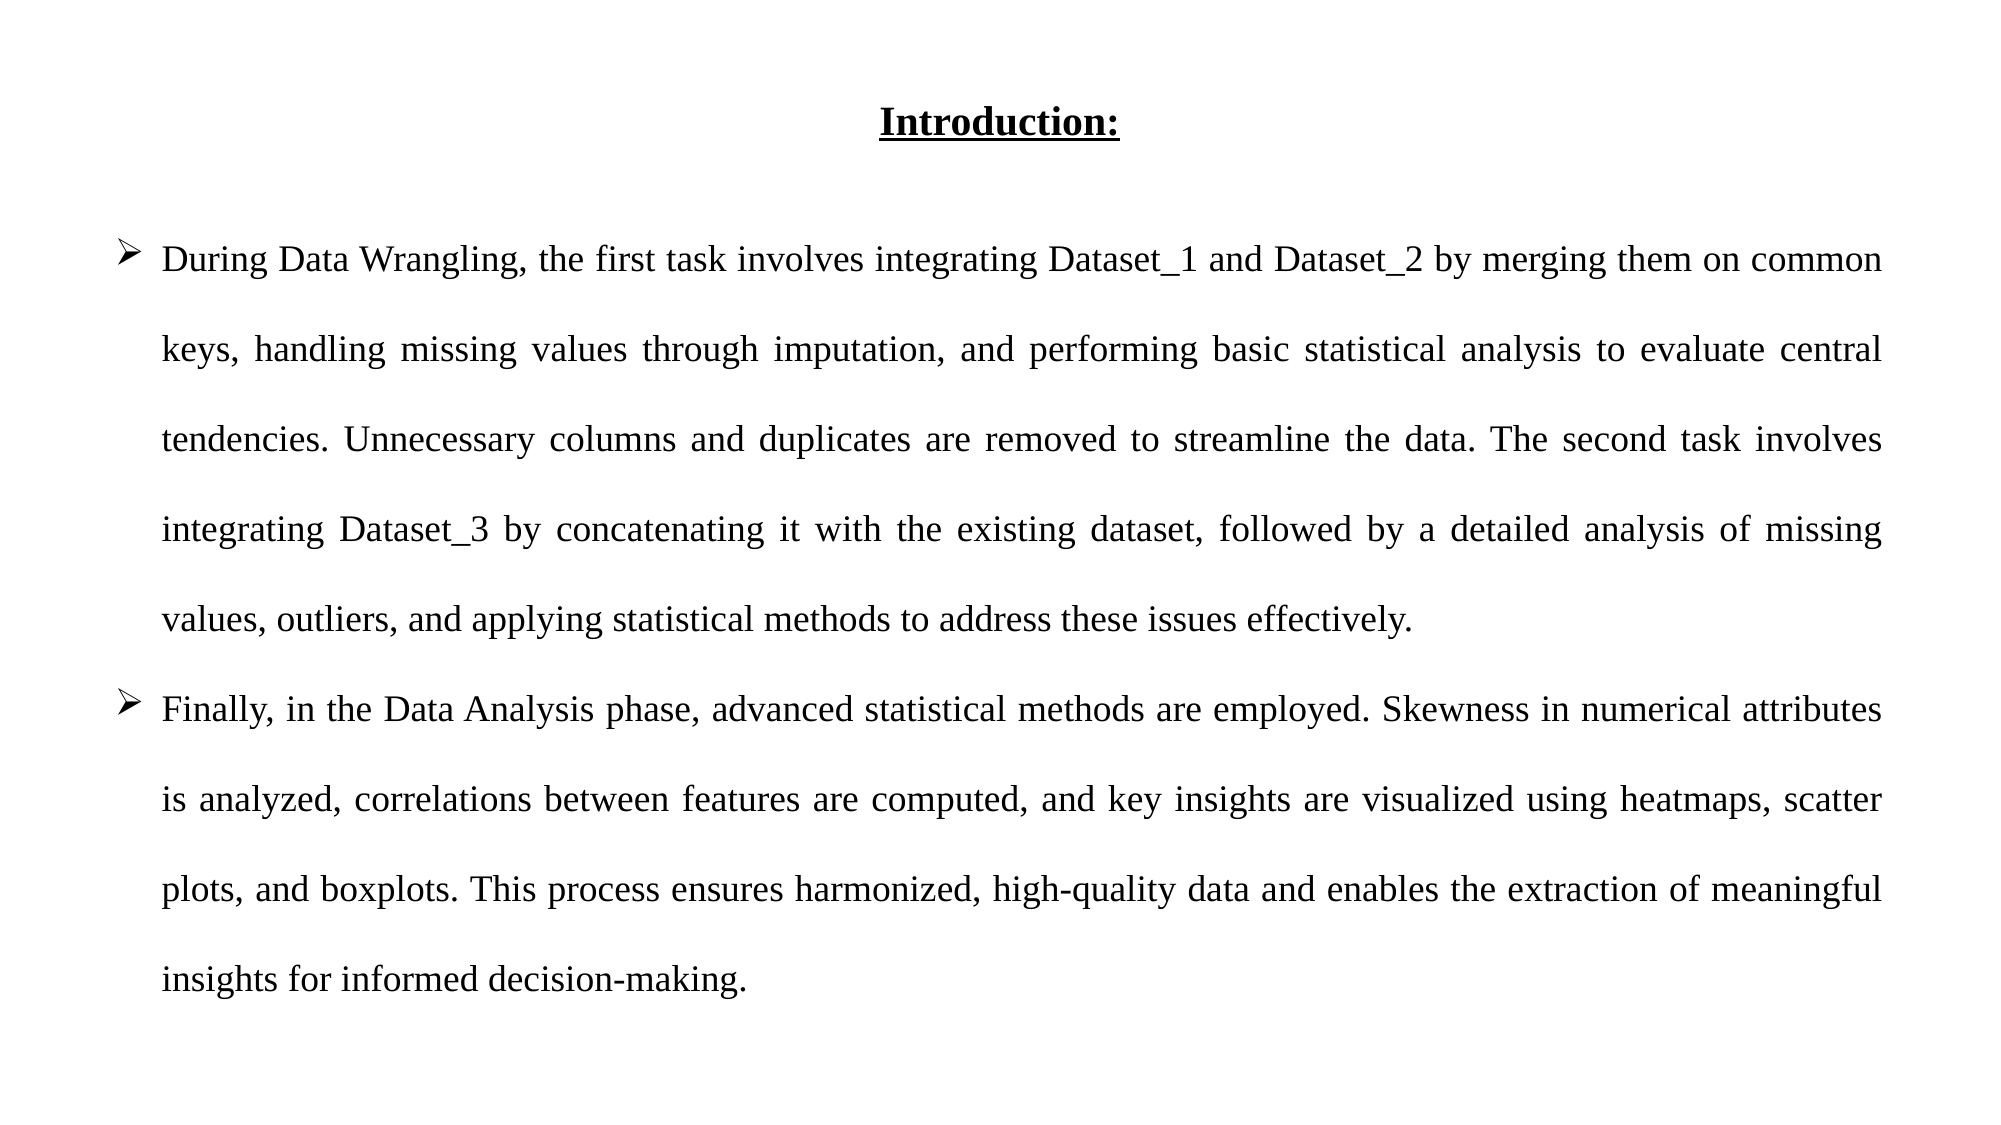

Introduction:

During Data Wrangling, the first task involves integrating Dataset_1 and Dataset_2 by merging them on common keys, handling missing values through imputation, and performing basic statistical analysis to evaluate central tendencies. Unnecessary columns and duplicates are removed to streamline the data. The second task involves integrating Dataset_3 by concatenating it with the existing dataset, followed by a detailed analysis of missing values, outliers, and applying statistical methods to address these issues effectively.
Finally, in the Data Analysis phase, advanced statistical methods are employed. Skewness in numerical attributes is analyzed, correlations between features are computed, and key insights are visualized using heatmaps, scatter plots, and boxplots. This process ensures harmonized, high-quality data and enables the extraction of meaningful insights for informed decision-making.